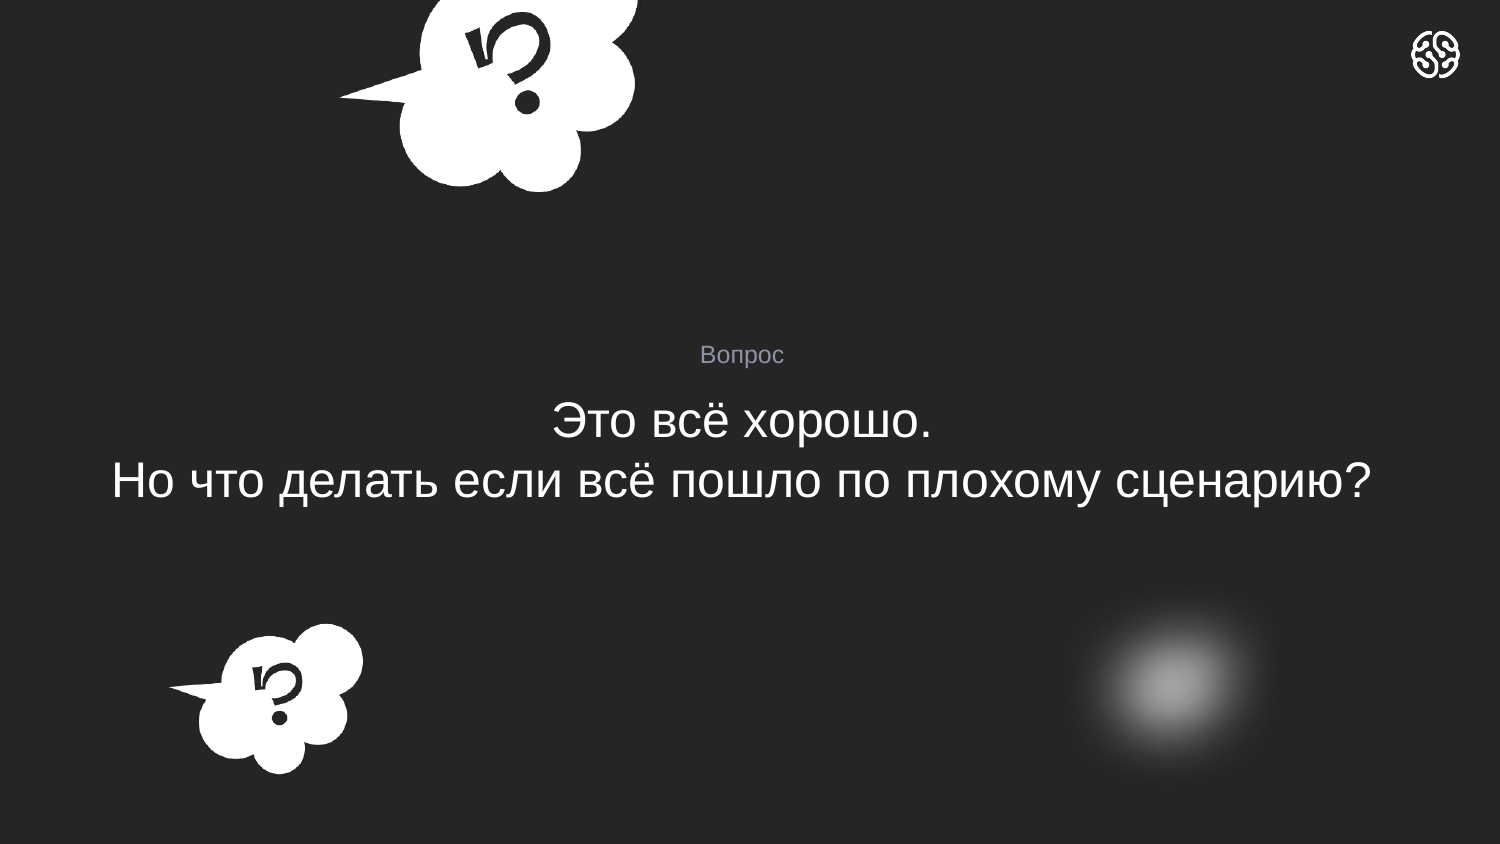

Вопрос
# Это всё хорошо. Но что делать если всё пошло по плохому сценарию?